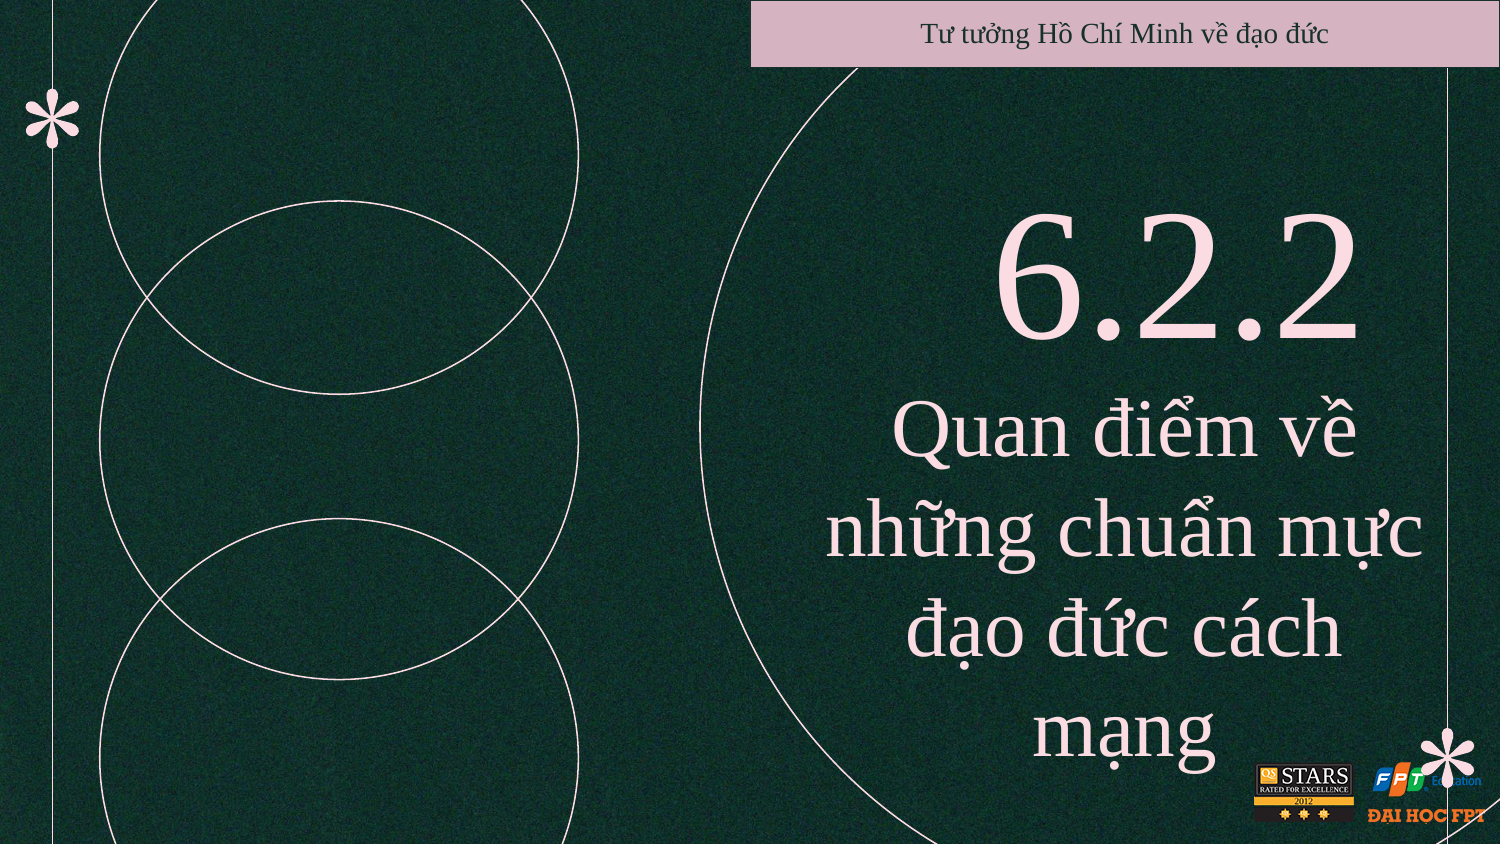

Tư tưởng Hồ Chí Minh về đạo đức

6.2.2
# Quan điểm về những chuẩn mực đạo đức cách mạng